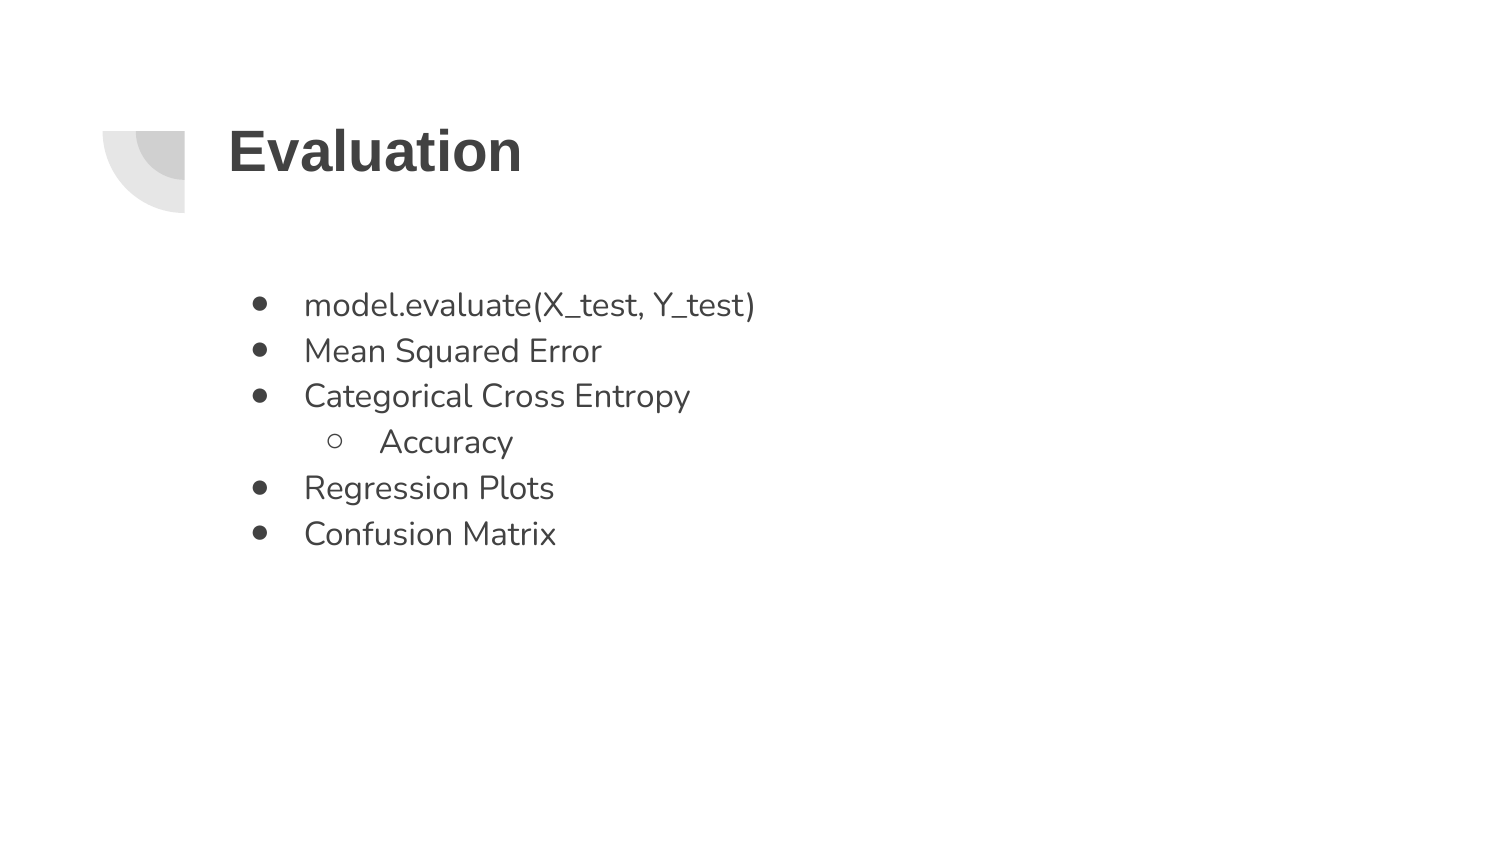

# Evaluation
model.evaluate(X_test, Y_test)
Mean Squared Error
Categorical Cross Entropy
Accuracy
Regression Plots
Confusion Matrix